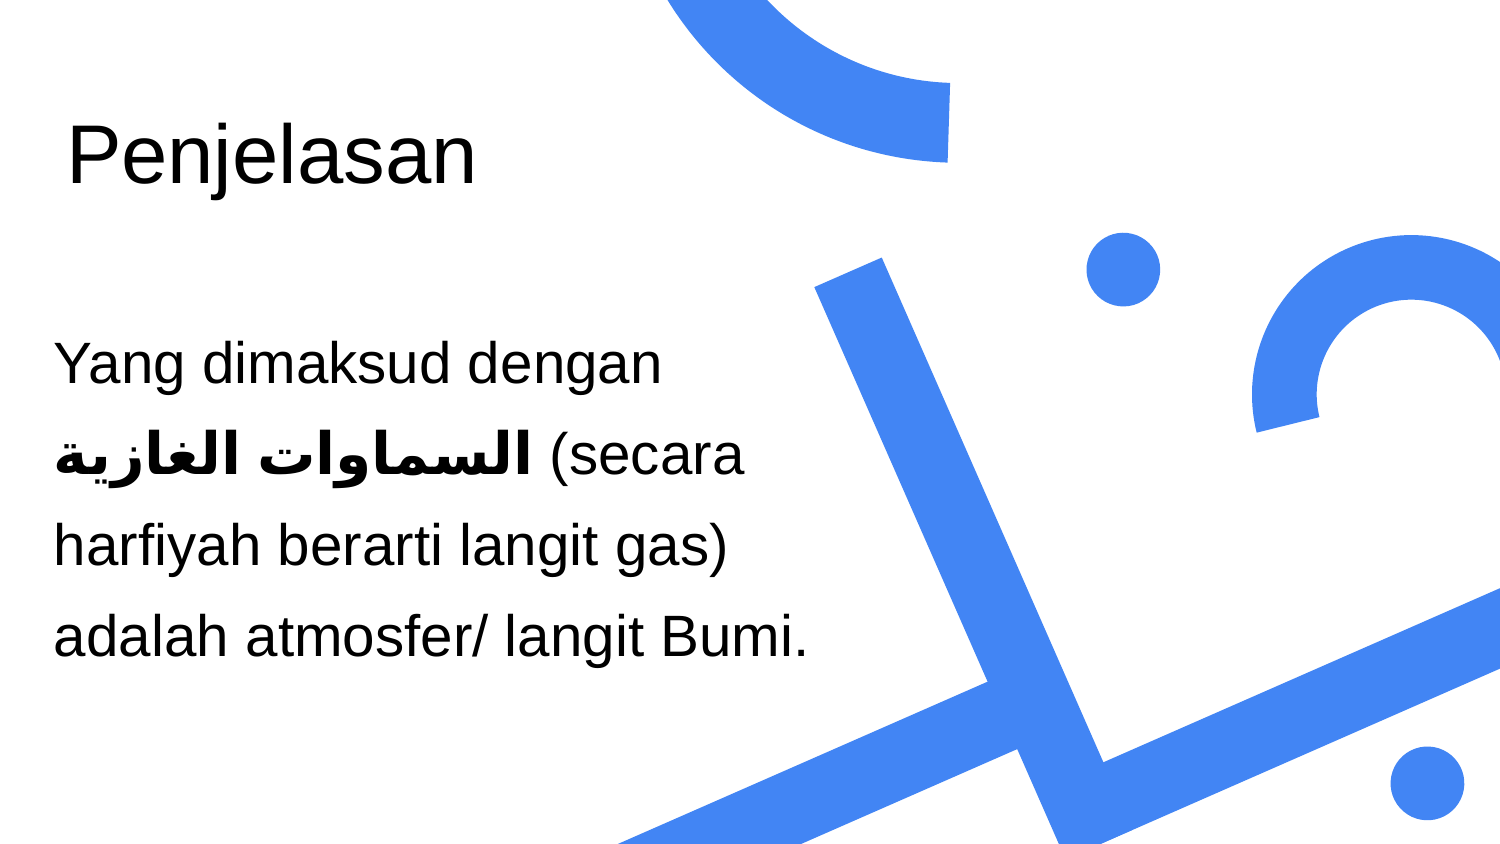

Penjelasan
01

Yang dimaksud dengan السماوات الغازية (secara harfiyah berarti langit gas) adalah atmosfer/ langit Bumi.
الغازية
السماوات
Langit Al-Ghaziyyah